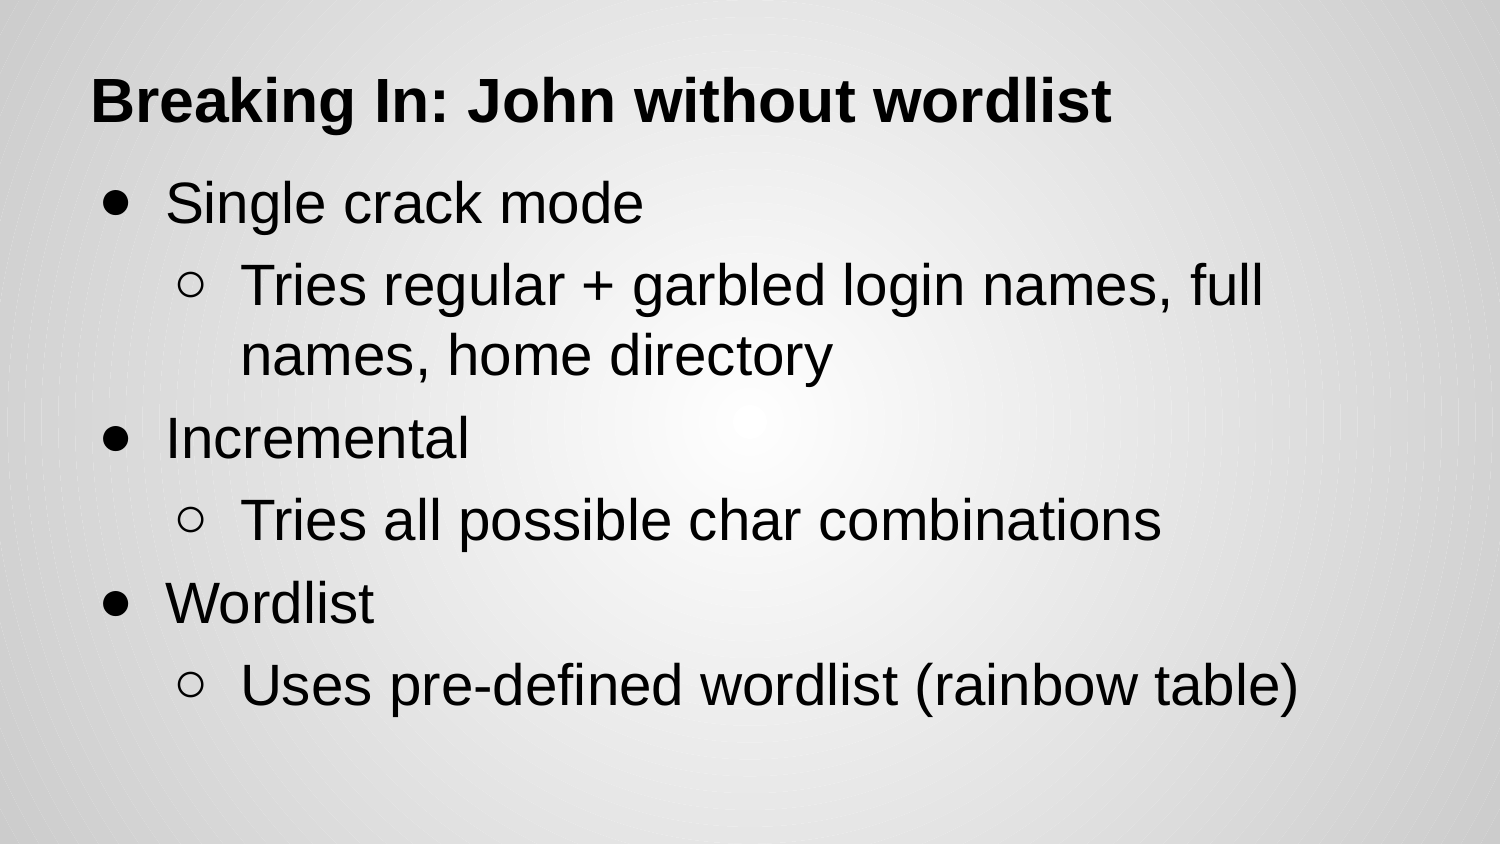

# Breaking In: John without wordlist
Single crack mode
Tries regular + garbled login names, full names, home directory
Incremental
Tries all possible char combinations
Wordlist
Uses pre-defined wordlist (rainbow table)